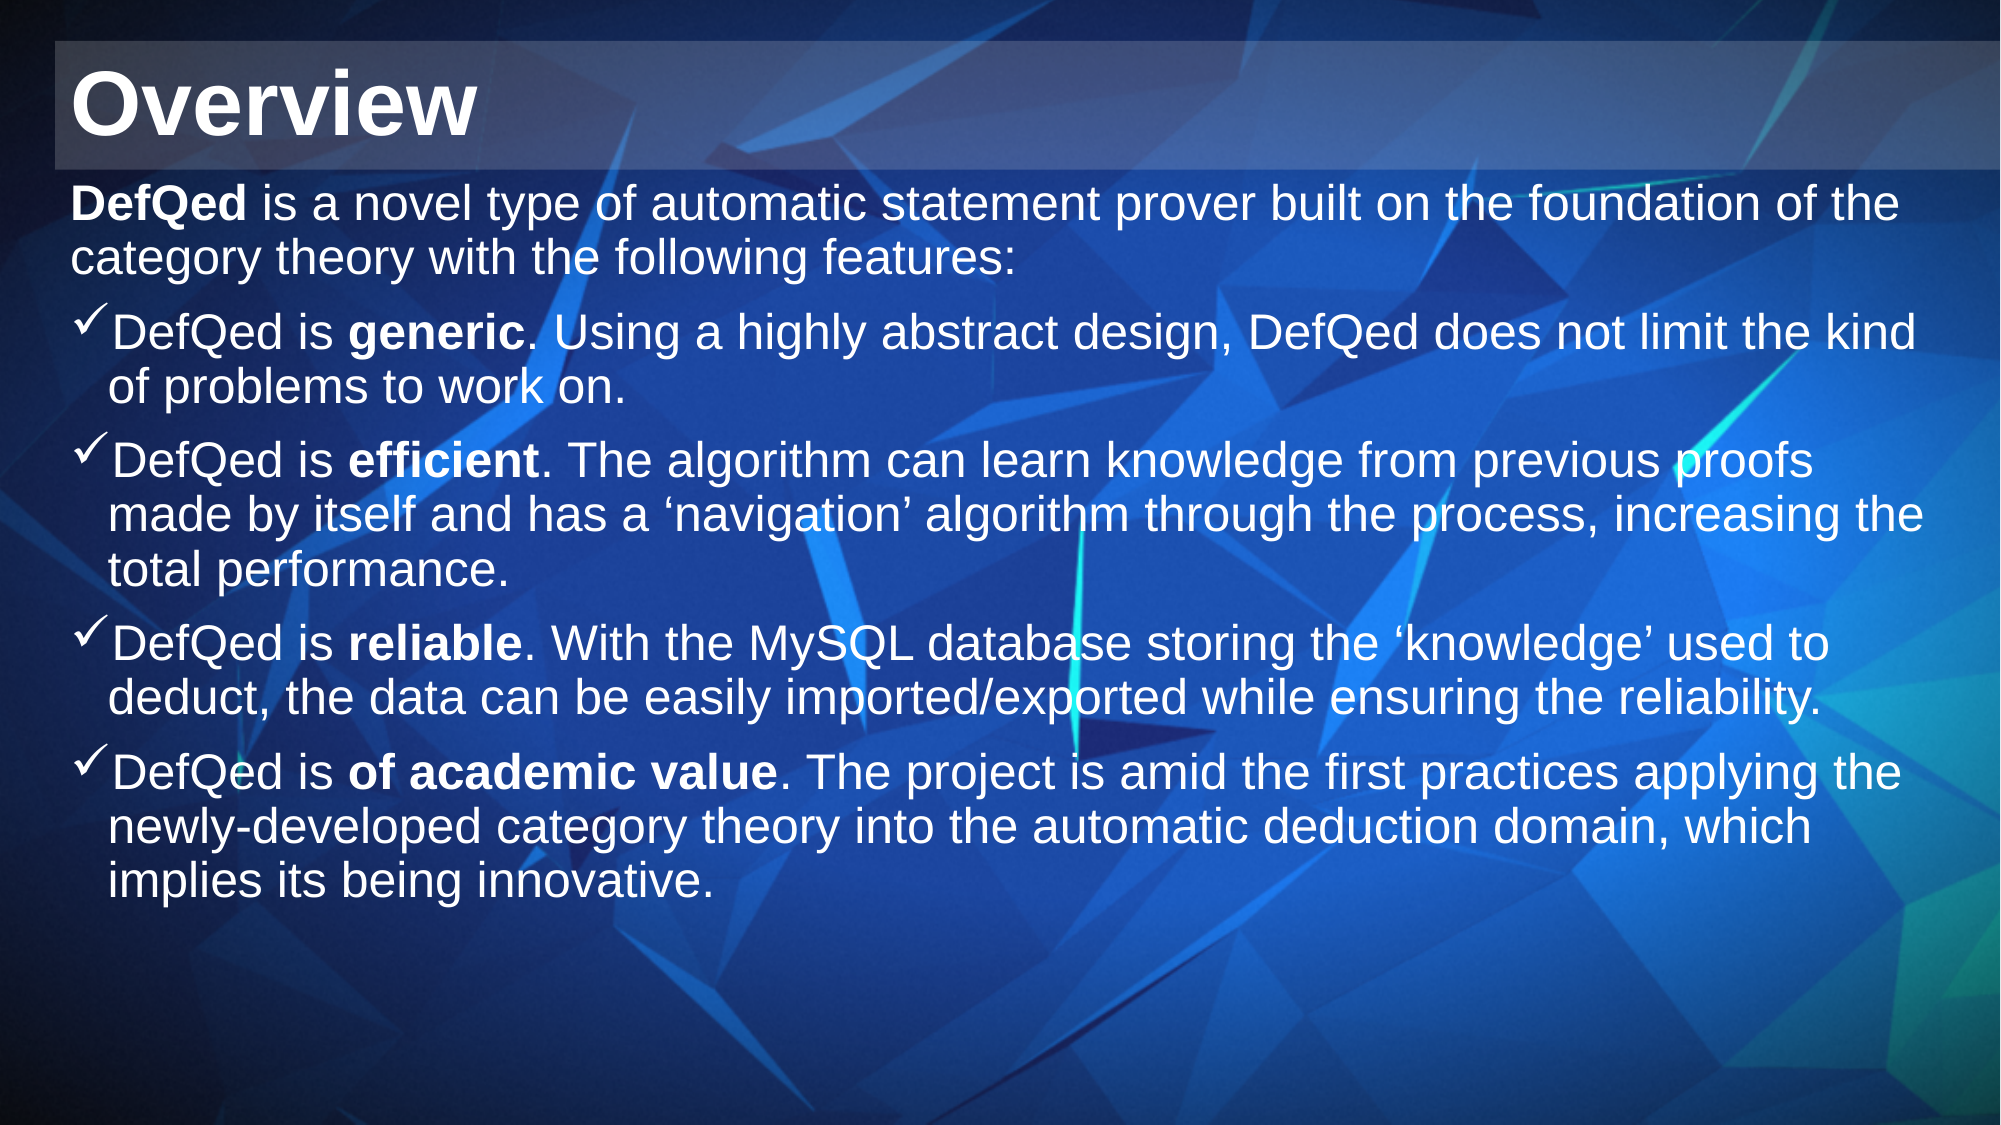

# Overview
DefQed is a novel type of automatic statement prover built on the foundation of the category theory with the following features:
DefQed is generic. Using a highly abstract design, DefQed does not limit the kind of problems to work on.
DefQed is efficient. The algorithm can learn knowledge from previous proofs made by itself and has a ‘navigation’ algorithm through the process, increasing the total performance.
DefQed is reliable. With the MySQL database storing the ‘knowledge’ used to deduct, the data can be easily imported/exported while ensuring the reliability.
DefQed is of academic value. The project is amid the first practices applying the newly-developed category theory into the automatic deduction domain, which implies its being innovative.